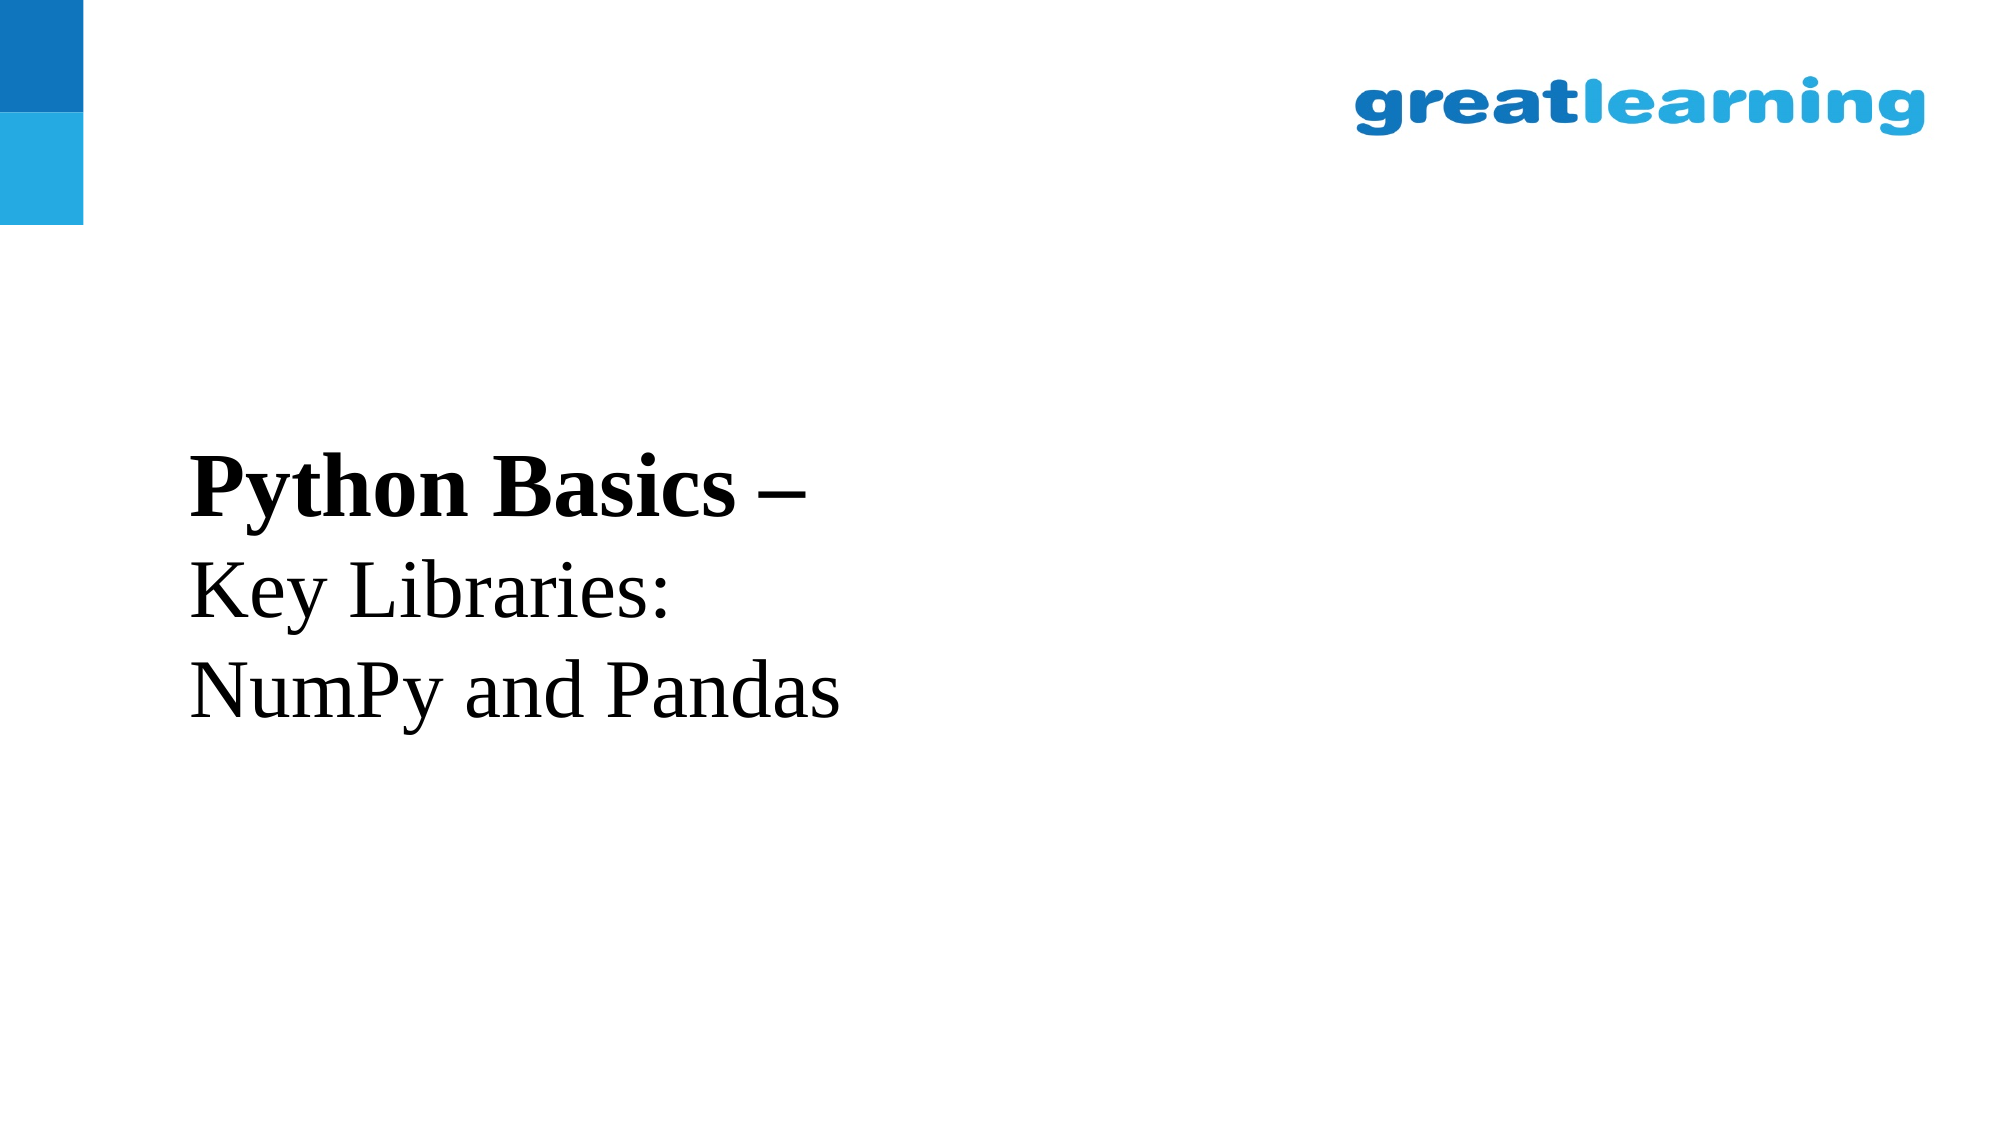

# Python Basics – Key Libraries: NumPy and Pandas